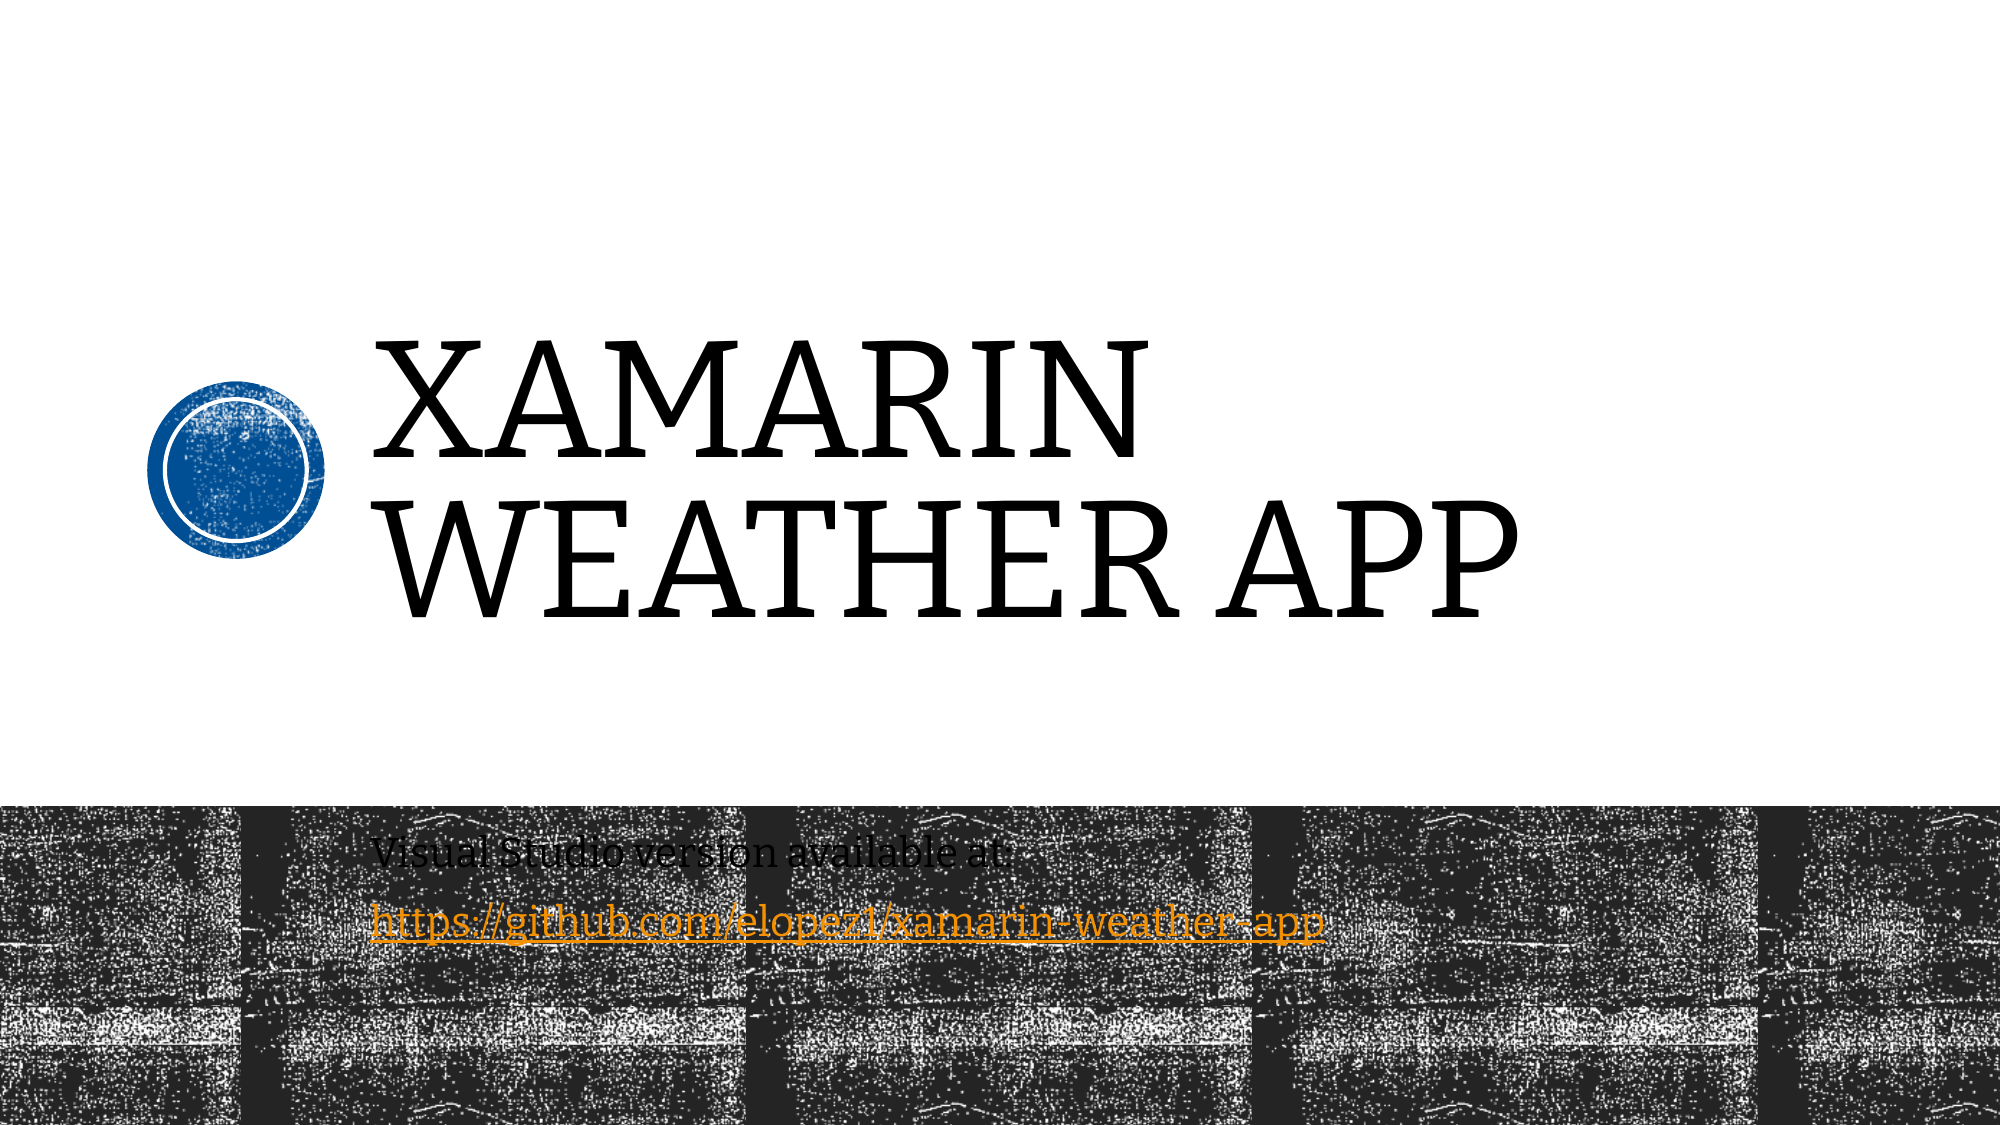

# Xamarin Weather app
Visual Studio version available at:
https://github.com/elopez1/xamarin-weather-app